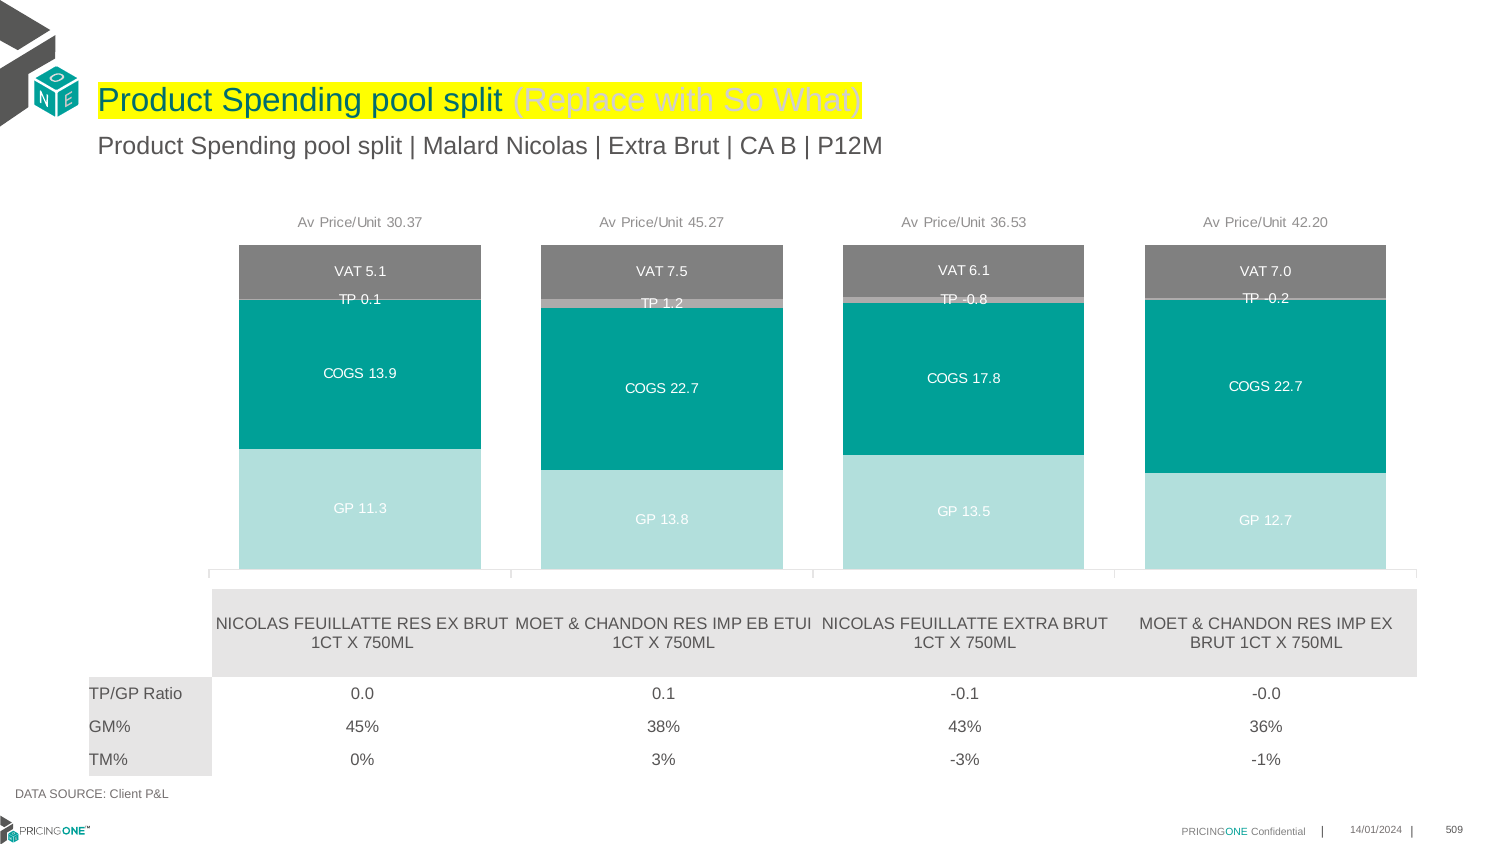

# Product Spending pool split (Replace with So What)
Product Spending pool split | Malard Nicolas | Extra Brut | CA B | P12M

### Chart

| Category | GP | COGS | TP | VAT |
|---|---|---|---|---|
| Av Price/Unit 30.37 | 11.304310708310098 | 13.902699525934187 | 0.10101635062279257 | 5.061605316973412 |
| Av Price/Unit 45.27 | 13.810964635364636 | 22.67287662337662 | 1.2400446220446213 | 7.544788544788547 |
| Av Price/Unit 36.53 | 13.473391683168318 | 17.770352475247524 | -0.8014999339933979 | 6.088448844884484 |
| Av Price/Unit 42.20 | 12.723155875576037 | 22.66400460829493 | -0.22010979262672237 | 7.033410138248848 |
|  | NICOLAS FEUILLATTE RES EX BRUT 1CT X 750ML | MOET & CHANDON RES IMP EB ETUI 1CT X 750ML | NICOLAS FEUILLATTE EXTRA BRUT 1CT X 750ML | MOET & CHANDON RES IMP EX BRUT 1CT X 750ML |
| --- | --- | --- | --- | --- |
| TP/GP Ratio | 0.0 | 0.1 | -0.1 | -0.0 |
| GM% | 45% | 38% | 43% | 36% |
| TM% | 0% | 3% | -3% | -1% |
DATA SOURCE: Client P&L

14/01/2024
509